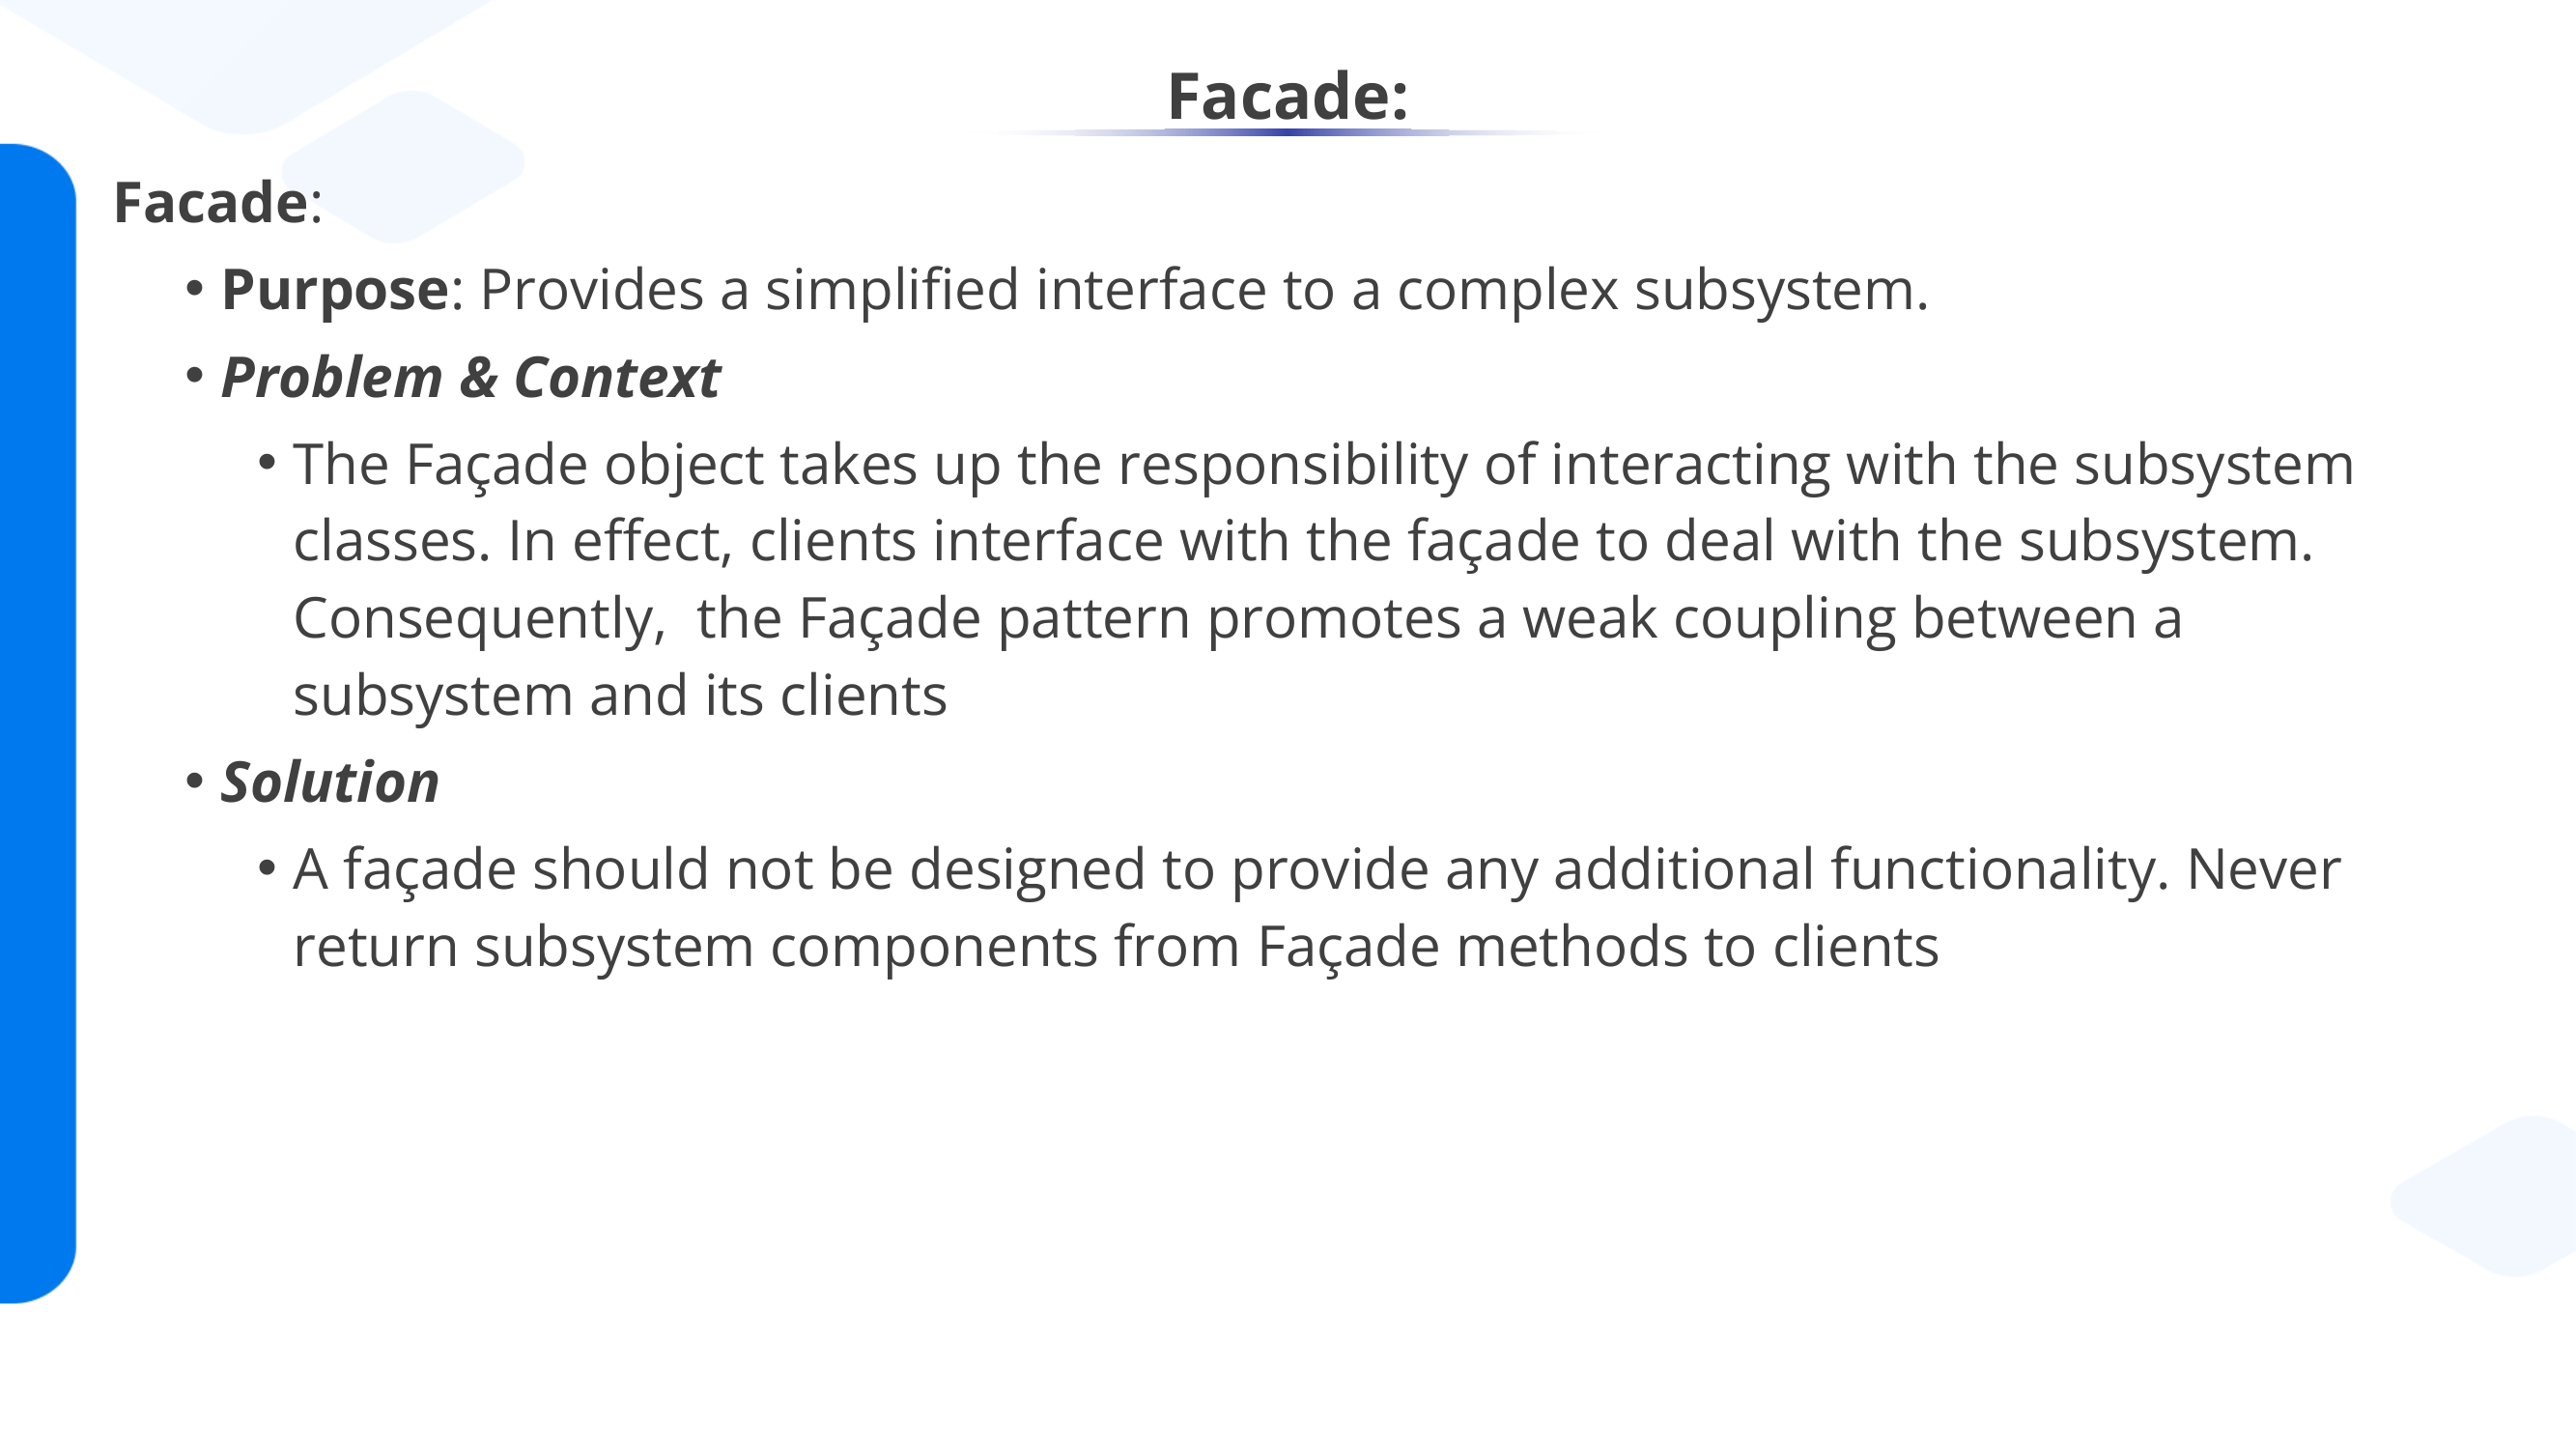

# Facade:

Facade:
Purpose: Provides a simplified interface to a complex subsystem.
Problem & Context
The Façade object takes up the responsibility of interacting with the subsystem classes. In effect, clients interface with the façade to deal with the subsystem. Consequently,  the Façade pattern promotes a weak coupling between a subsystem and its clients
Solution
A façade should not be designed to provide any additional functionality. Never return subsystem components from Façade methods to clients